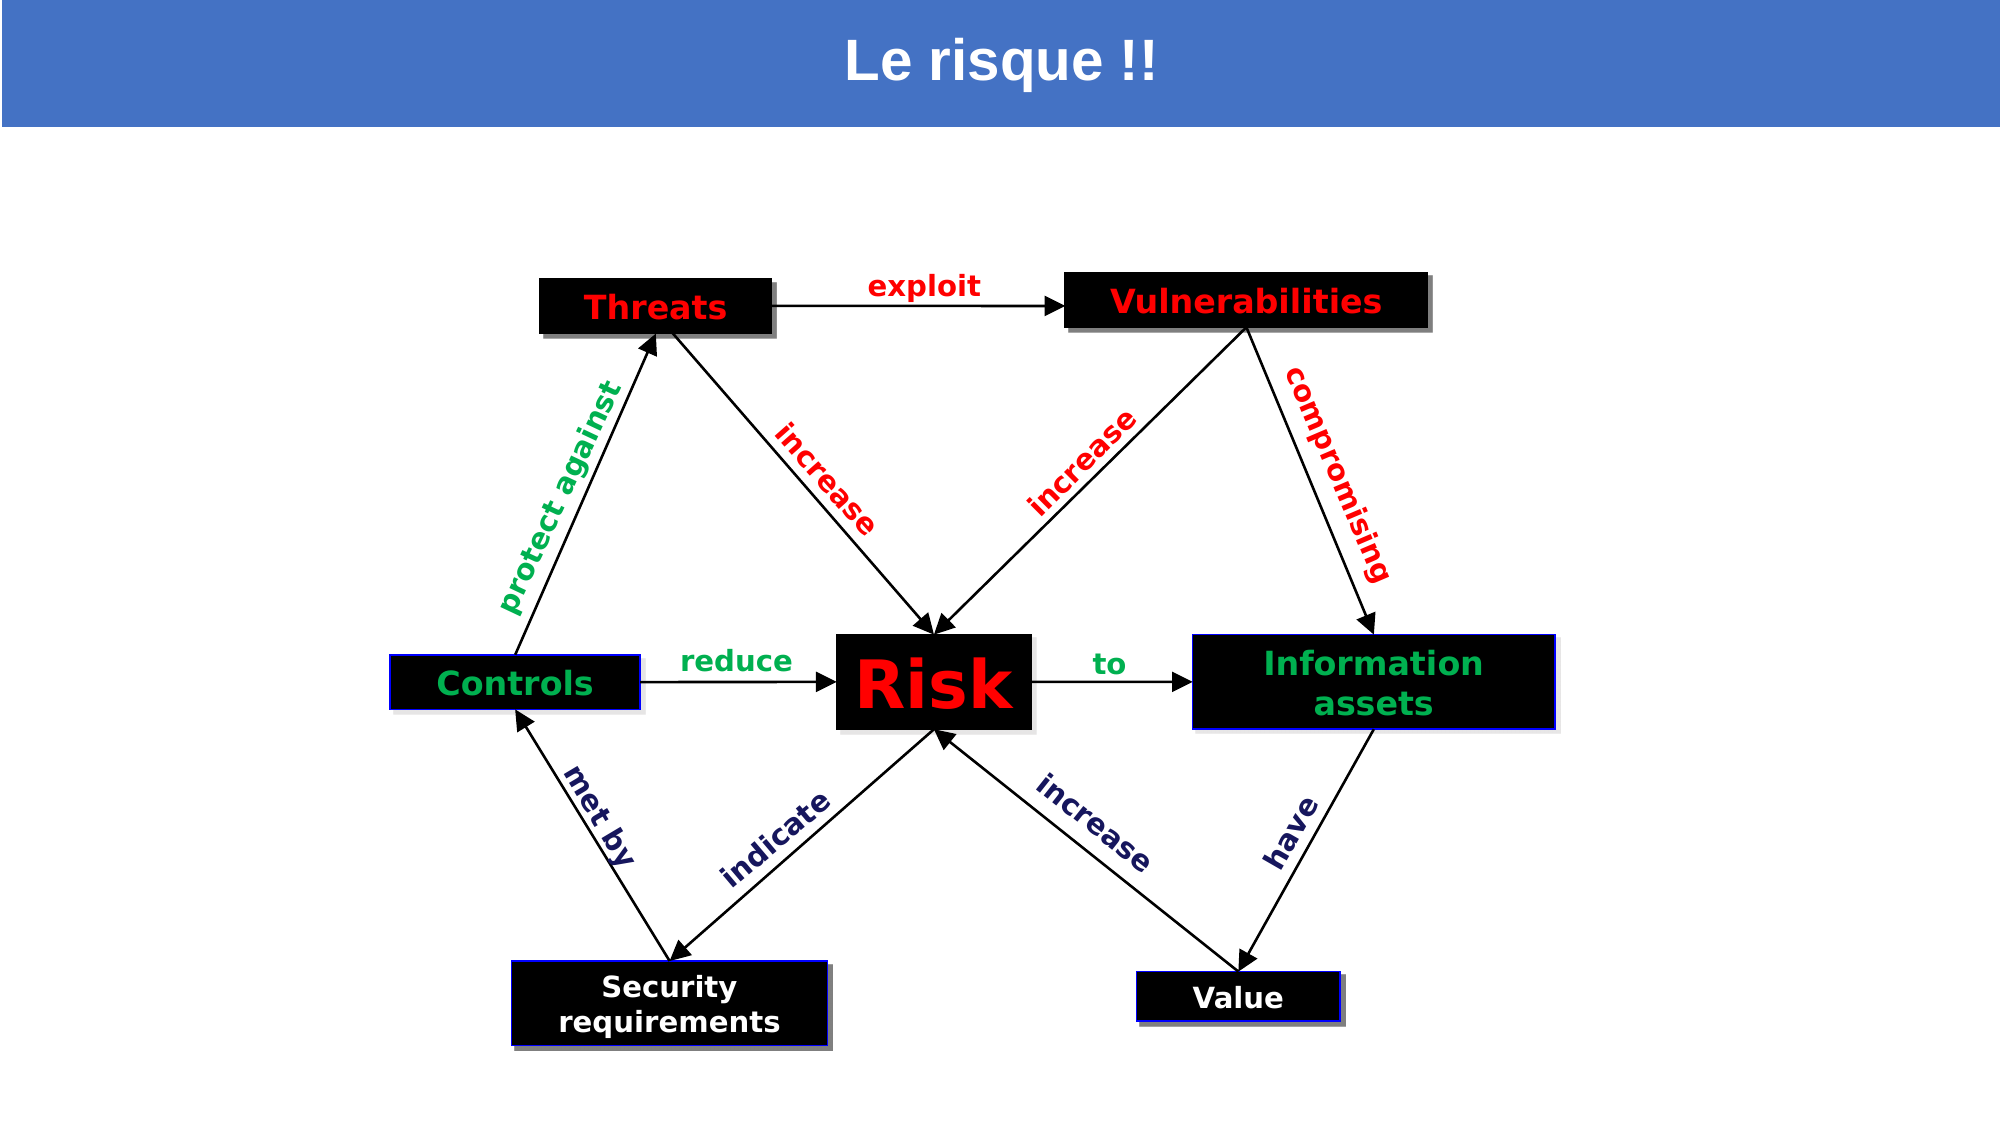

Le risque !!
exploit
Vulnerabilities
Threats

increase
compromising
increase
protect against
Information assets
reduce
Risk
to
Controls
increase
have
indicate
met by
Security requirements
Value